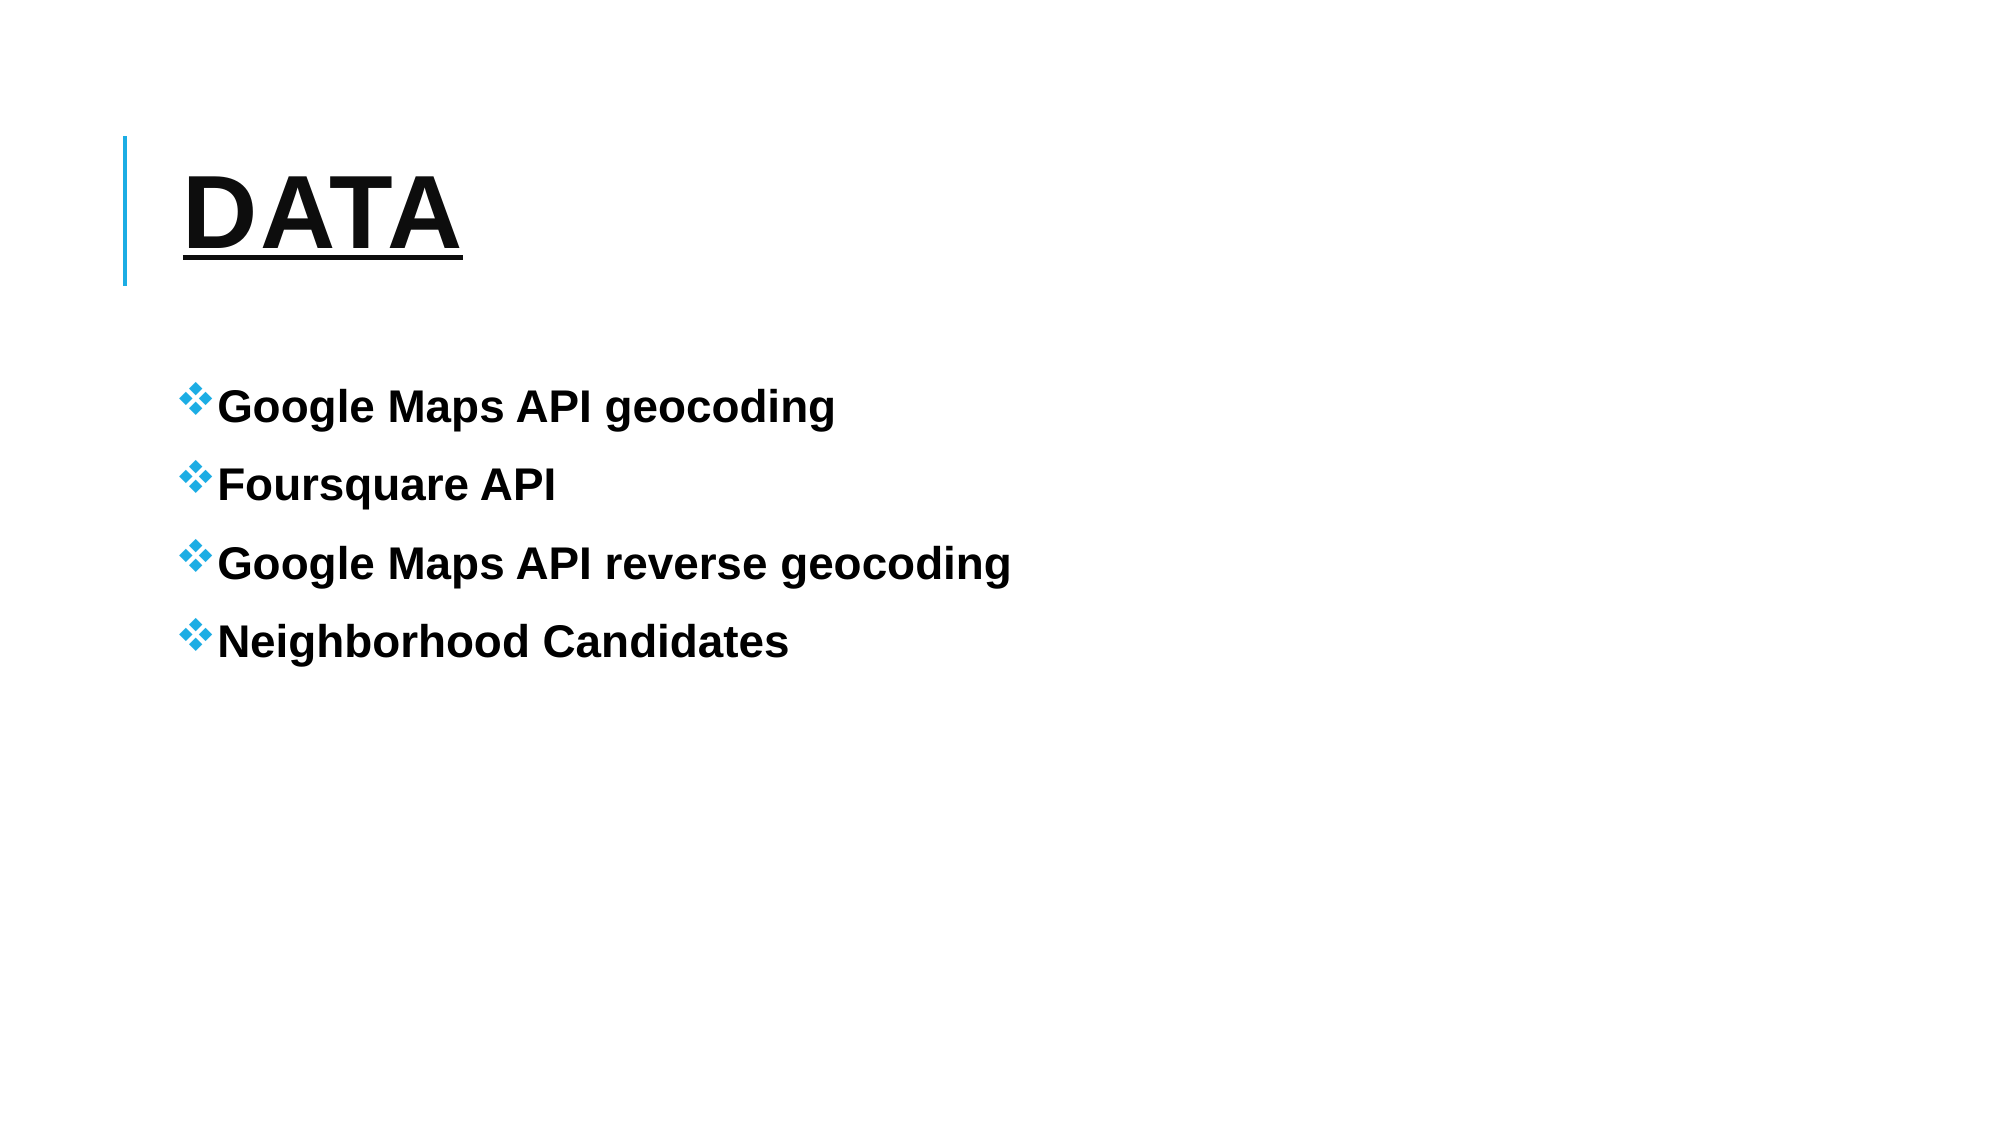

# Data
Google Maps API geocoding
Foursquare API
Google Maps API reverse geocoding
Neighborhood Candidates